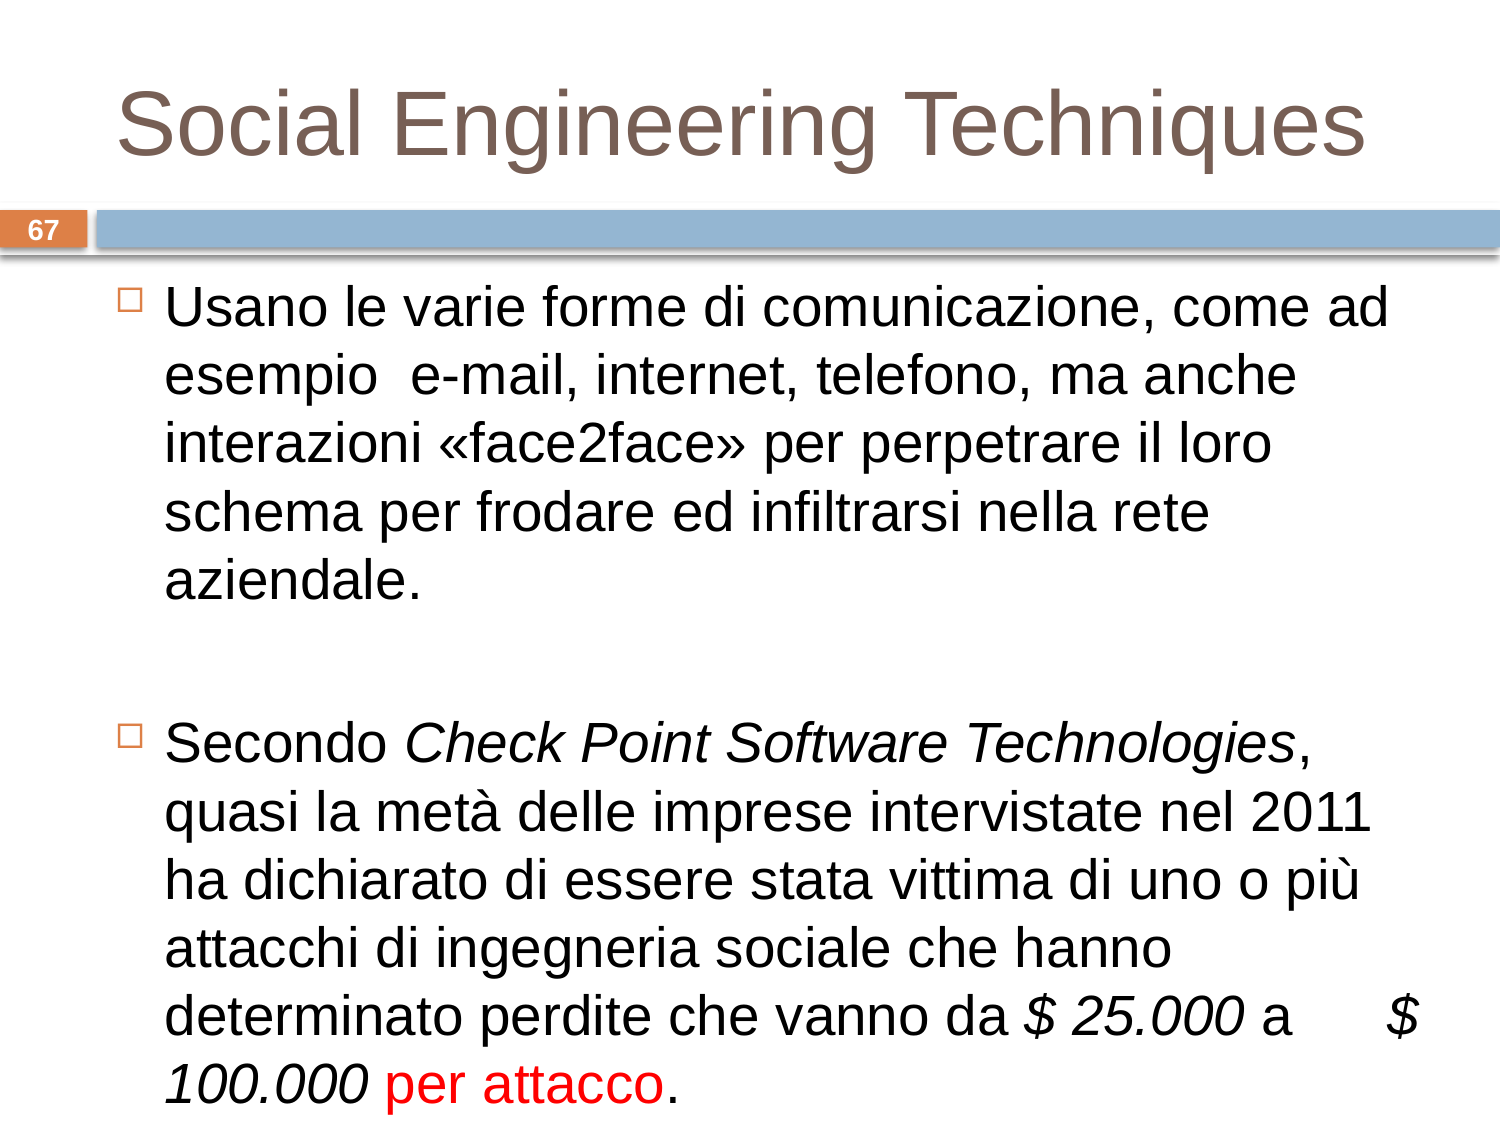

# Social Engineering Techniques
67
Usano le varie forme di comunicazione, come ad esempio  e-mail, internet, telefono, ma anche interazioni «face2face» per perpetrare il loro schema per frodare ed infiltrarsi nella rete aziendale.

Secondo Check Point Software Technologies, quasi la metà delle imprese intervistate nel 2011 ha dichiarato di essere stata vittima di uno o più attacchi di ingegneria sociale che hanno determinato perdite che vanno da $ 25.000 a      $ 100.000 per attacco.